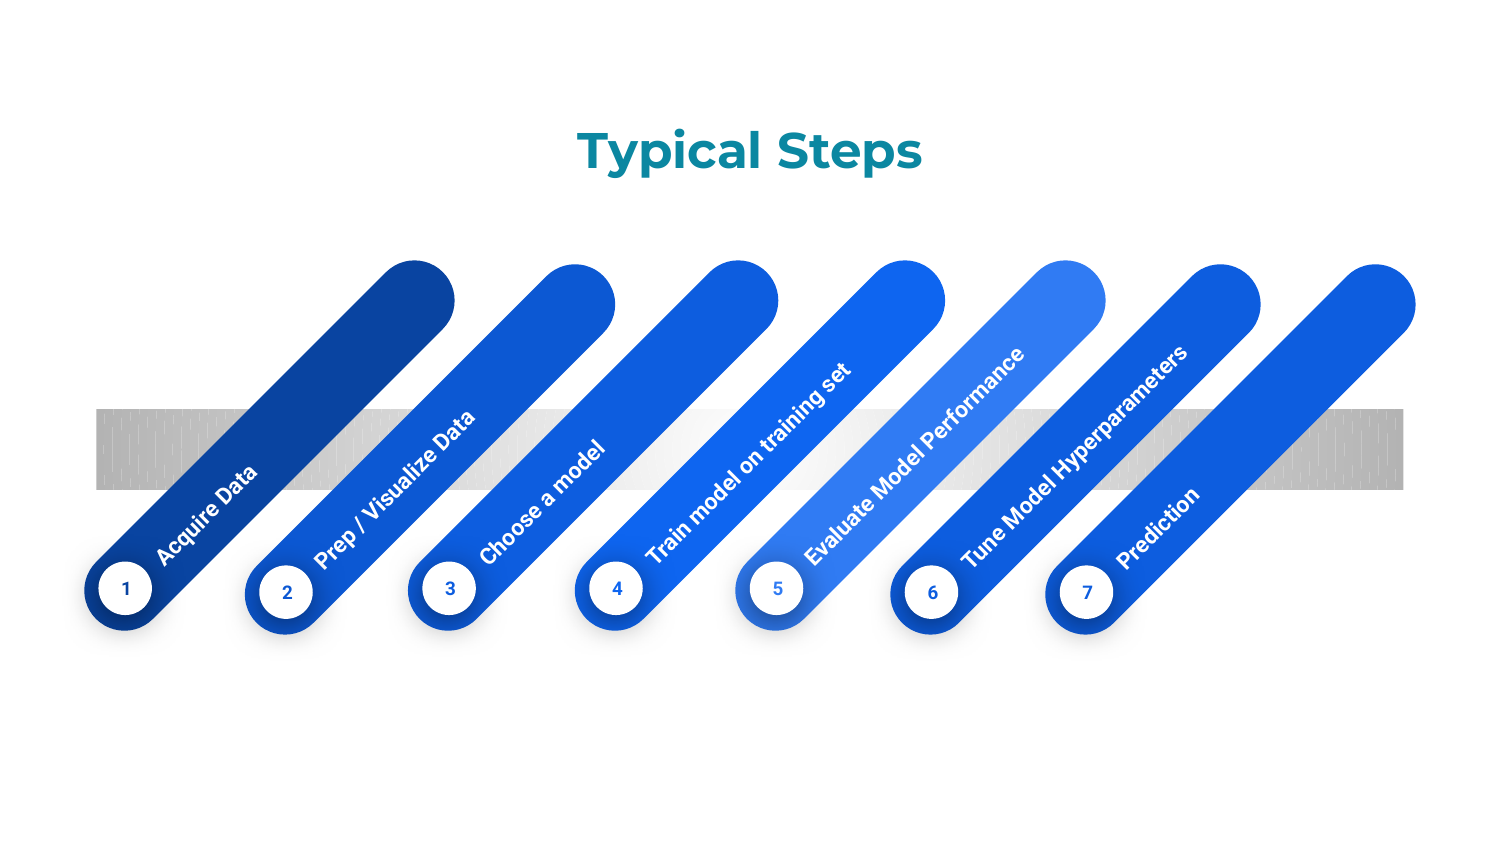

# Typical Steps

Acquire Data
1

Choose a model
3

Train model on training set
4

Evaluate Model Performance
5

Prep / Visualize Data
2

Tune Model Hyperparameters
6

Prediction
7